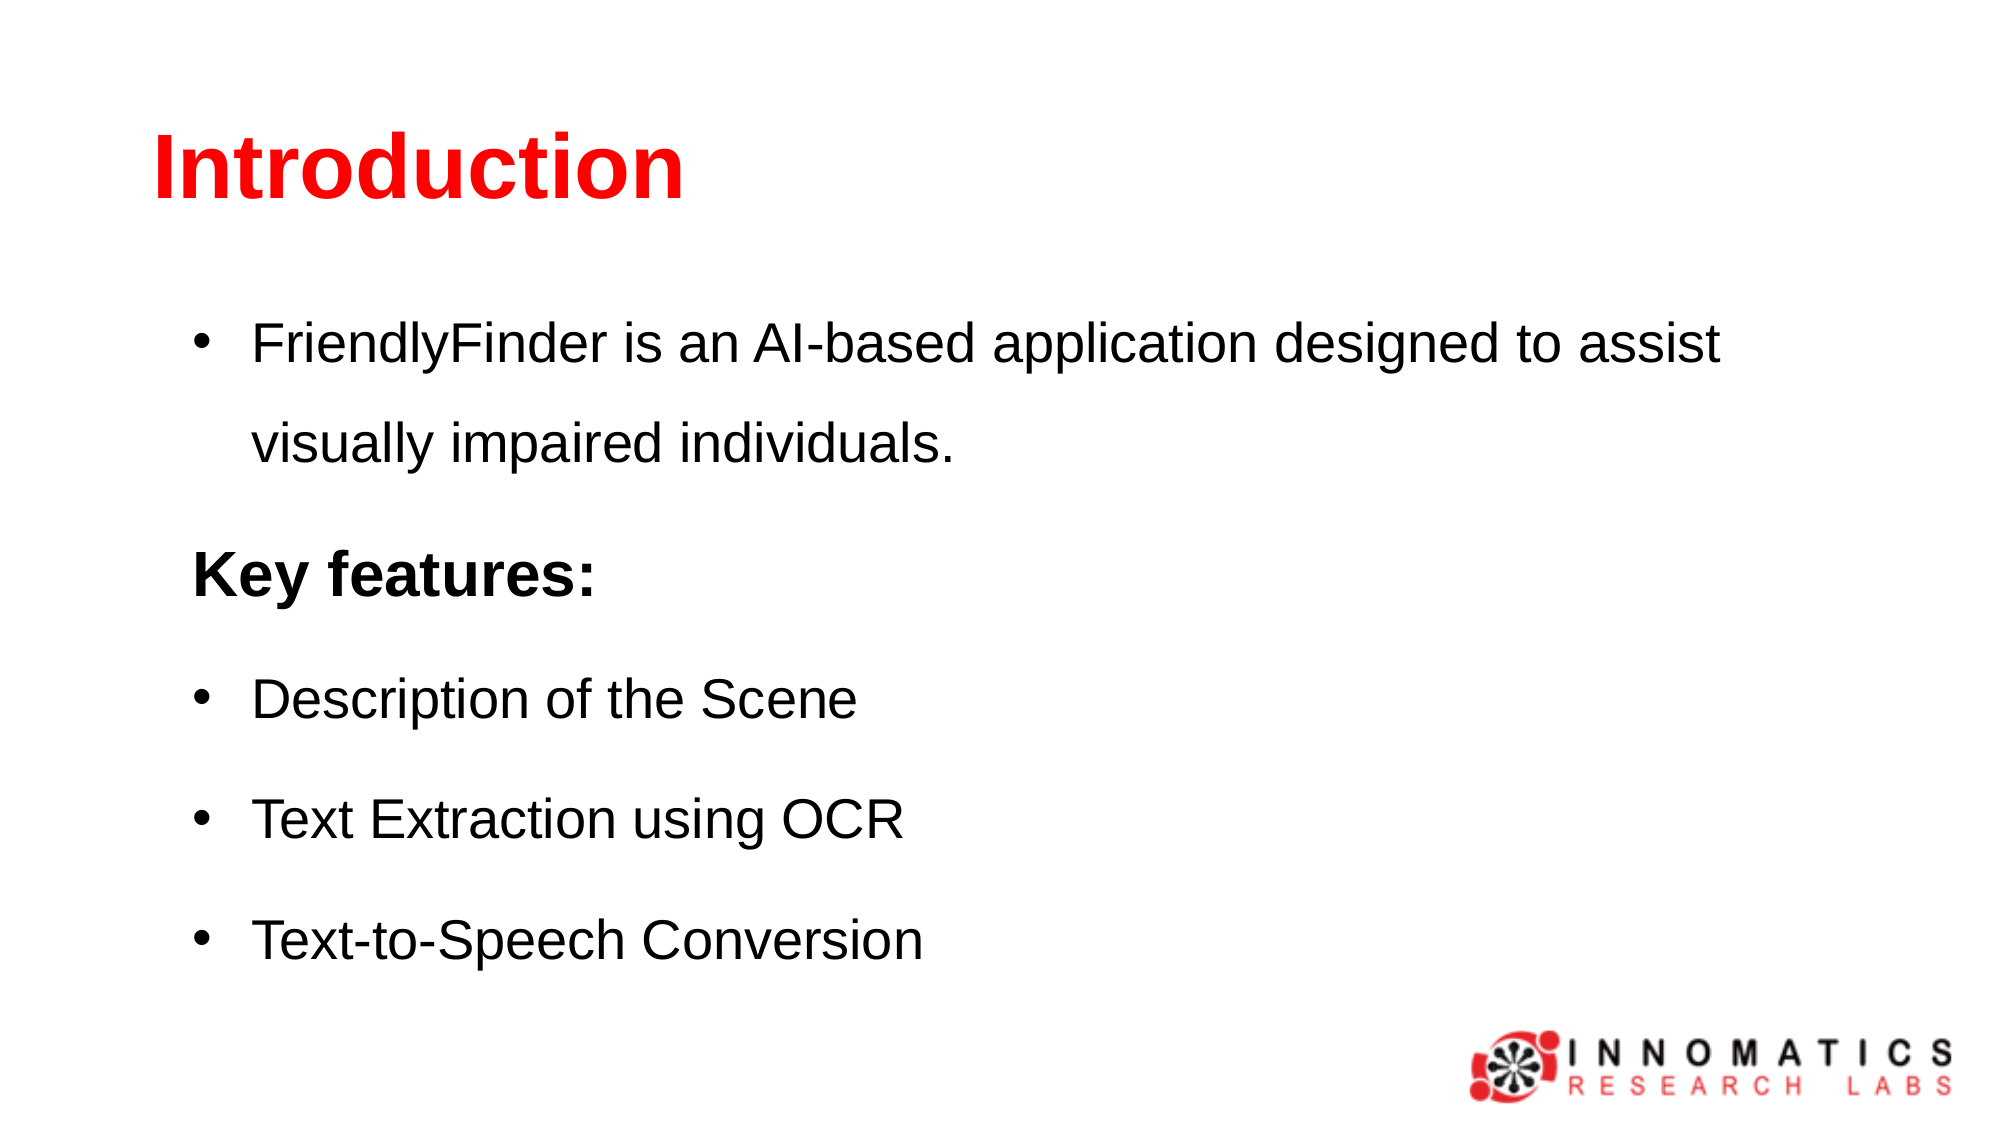

# Introduction
FriendlyFinder is an AI-based application designed to assist visually impaired individuals.
Key features:
Description of the Scene
Text Extraction using OCR
Text-to-Speech Conversion